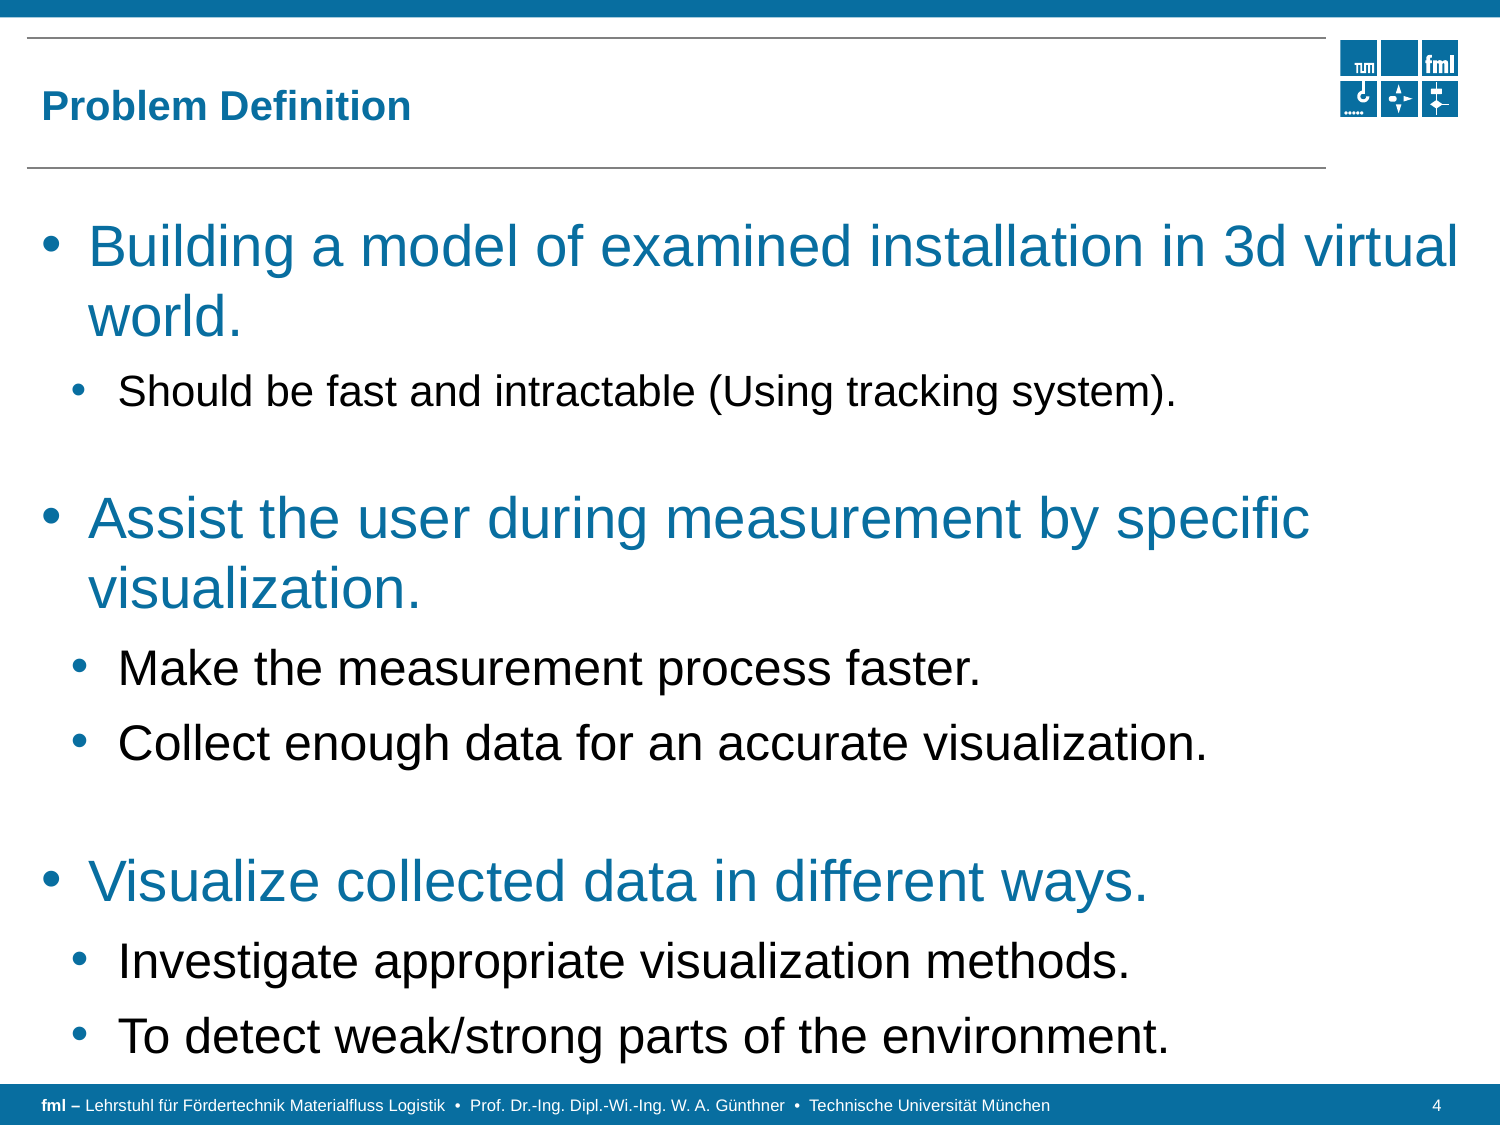

# Problem Definition
Building a model of examined installation in 3d virtual world.
Should be fast and intractable (Using tracking system).

Assist the user during measurement by specific visualization.
Make the measurement process faster.
Collect enough data for an accurate visualization.

Visualize collected data in different ways.
Investigate appropriate visualization methods.
To detect weak/strong parts of the environment.